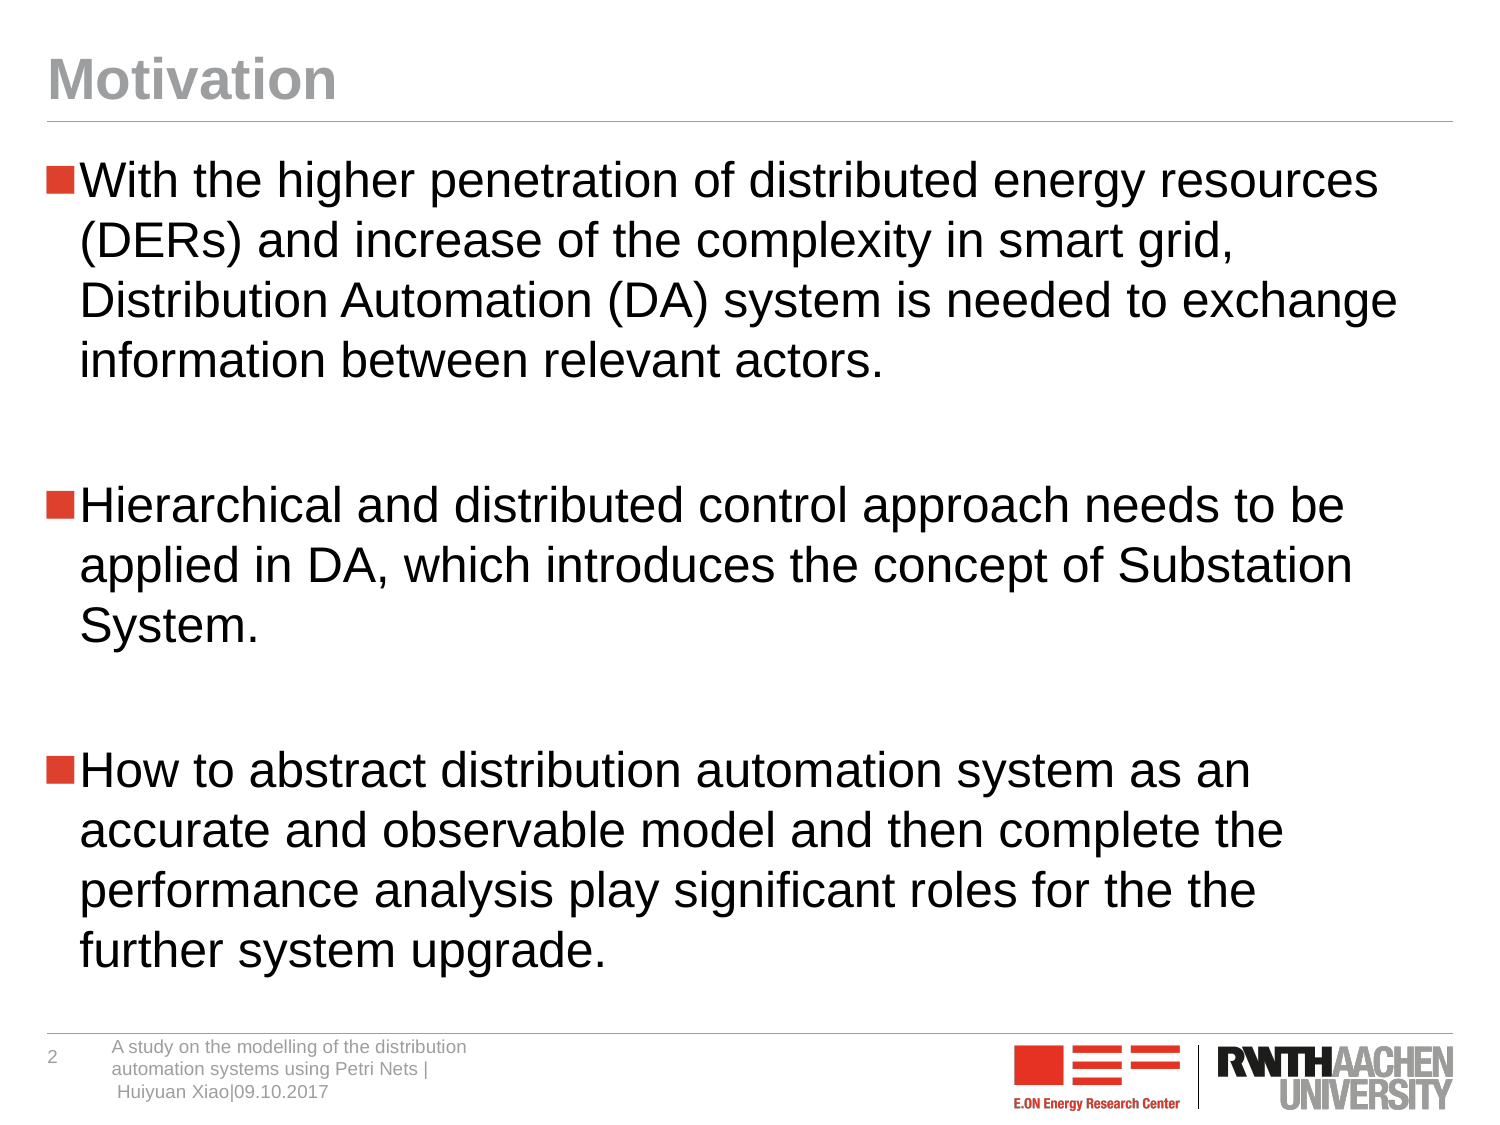

# Motivation
With the higher penetration of distributed energy resources (DERs) and increase of the complexity in smart grid, Distribution Automation (DA) system is needed to exchange information between relevant actors.

Hierarchical and distributed control approach needs to be applied in DA, which introduces the concept of Substation System.

How to abstract distribution automation system as an accurate and observable model and then complete the performance analysis play significant roles for the the further system upgrade.